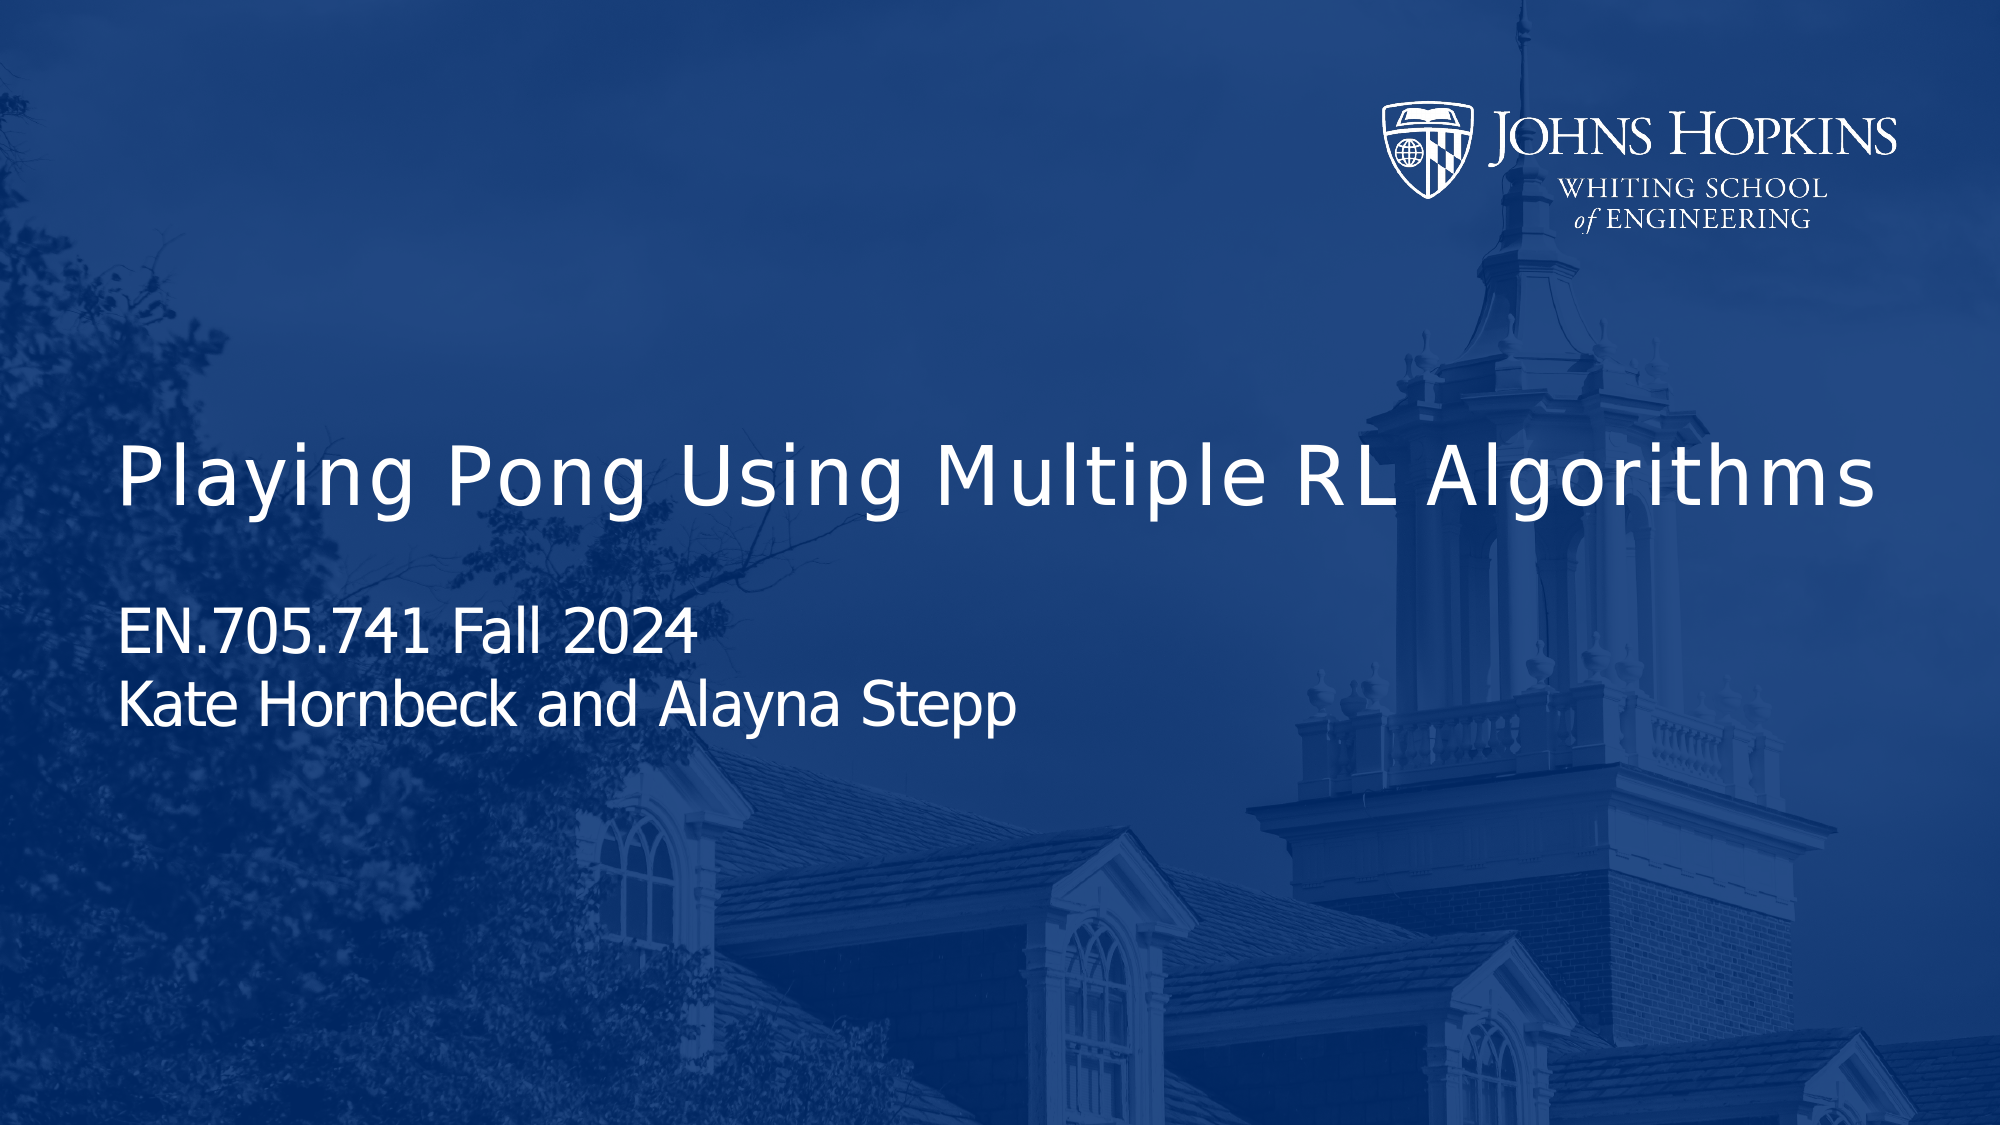

# Playing Pong Using Multiple RL Algorithms
EN.705.741 Fall 2024

Kate Hornbeck and Alayna Stepp